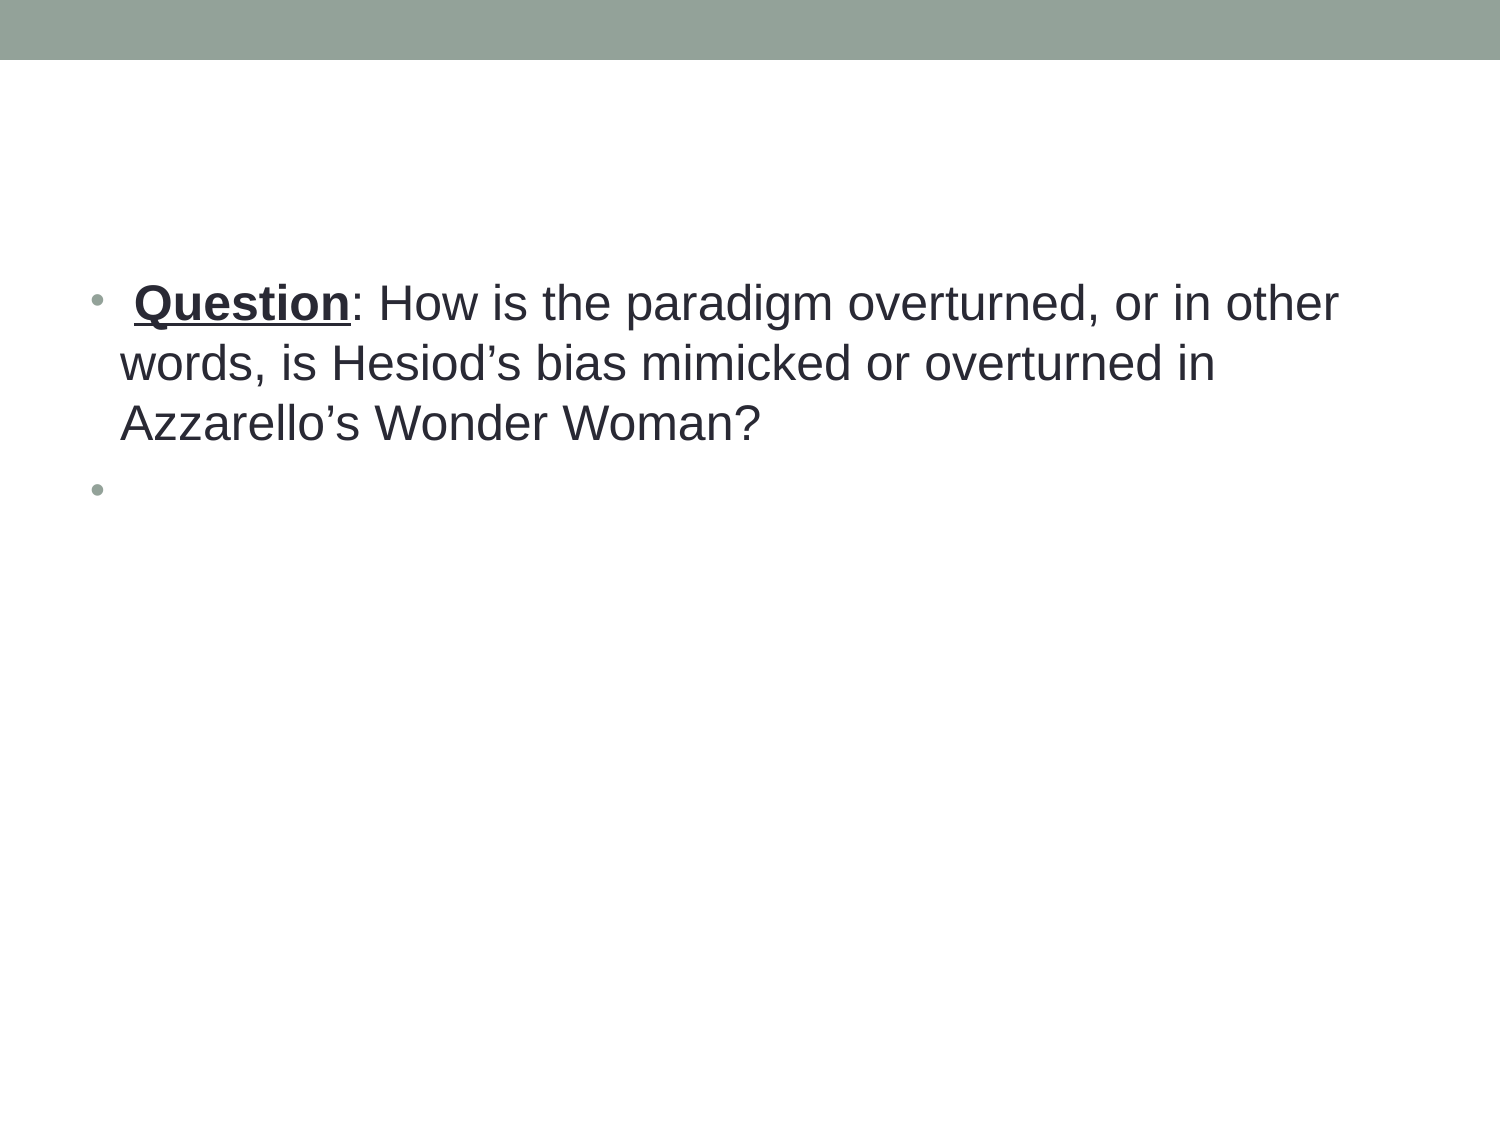

#
 Question: How is the paradigm overturned, or in other words, is Hesiod’s bias mimicked or overturned in Azzarello’s Wonder Woman?